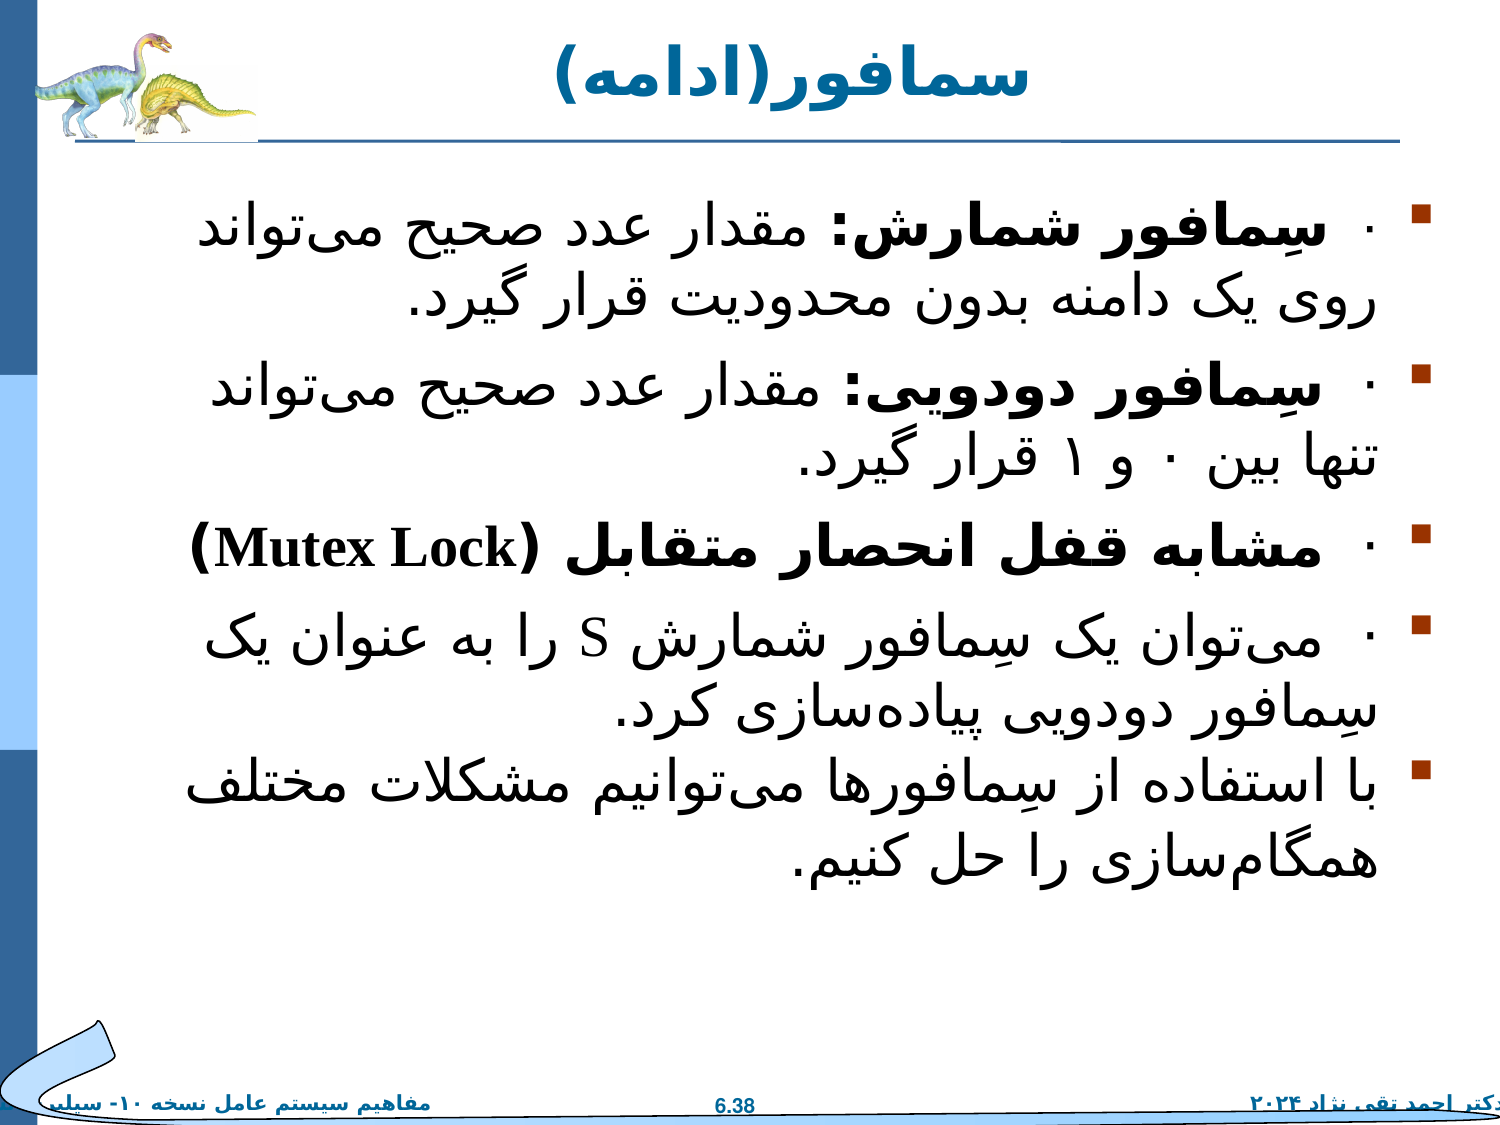

# سمافور(ادامه)
•  سِمافور شمارش: مقدار عدد صحیح می‌تواند روی یک دامنه بدون محدودیت قرار گیرد.
•  سِمافور دودویی: مقدار عدد صحیح می‌تواند تنها بین ۰ و ۱ قرار گیرد.
•  مشابه قفل انحصار متقابل (Mutex Lock)
•  می‌توان یک سِمافور شمارش S را به عنوان یک سِمافور دودویی پیاده‌سازی کرد.
با استفاده از سِمافورها می‌توانیم مشکلات مختلف همگام‌سازی را حل کنیم.